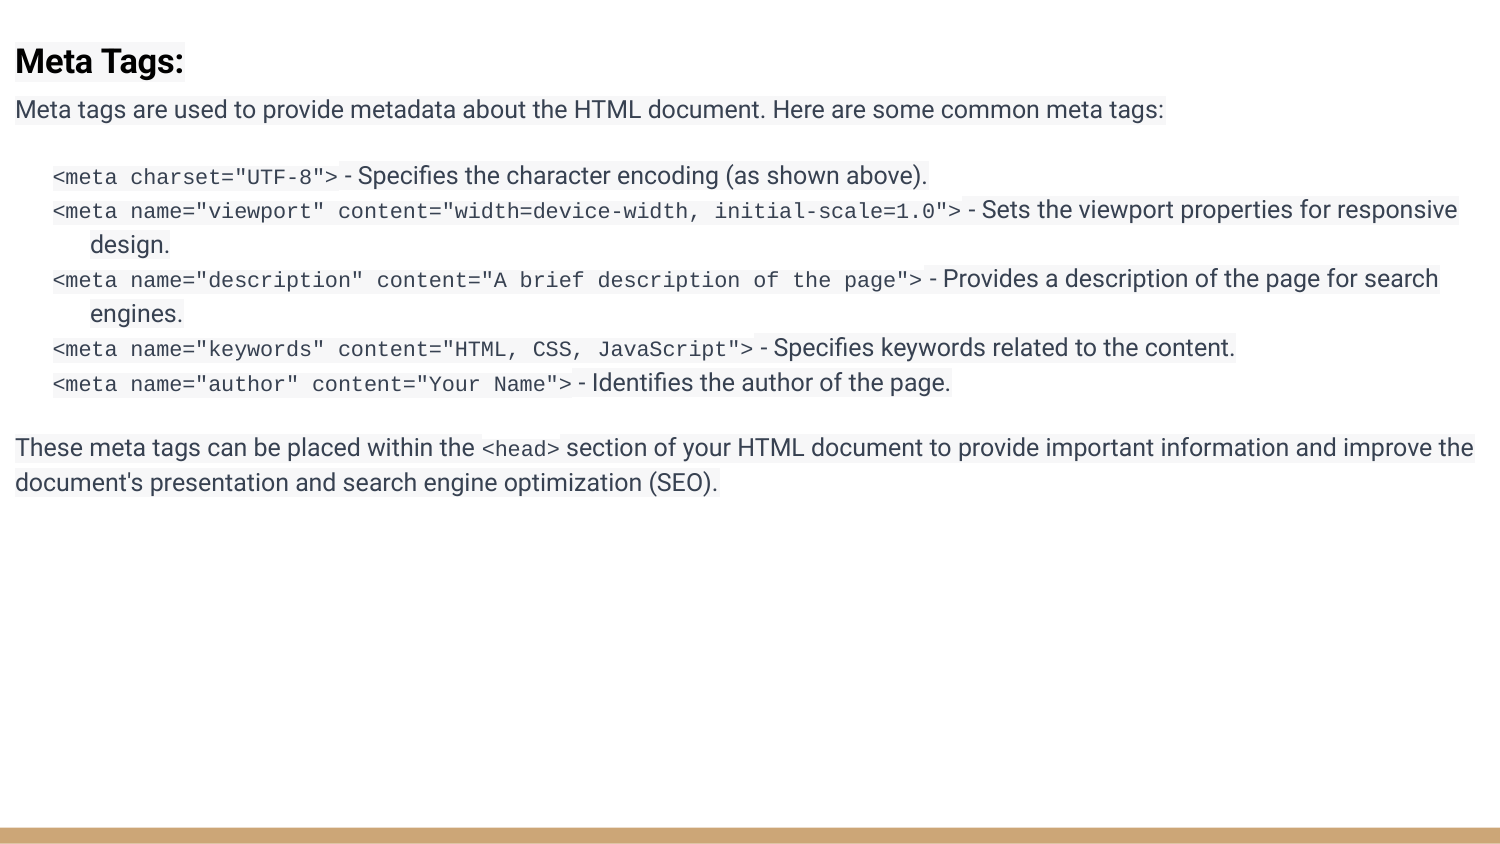

Meta Tags:
Meta tags are used to provide metadata about the HTML document. Here are some common meta tags:
<meta charset="UTF-8"> - Specifies the character encoding (as shown above).
<meta name="viewport" content="width=device-width, initial-scale=1.0"> - Sets the viewport properties for responsive design.
<meta name="description" content="A brief description of the page"> - Provides a description of the page for search engines.
<meta name="keywords" content="HTML, CSS, JavaScript"> - Specifies keywords related to the content.
<meta name="author" content="Your Name"> - Identifies the author of the page.
These meta tags can be placed within the <head> section of your HTML document to provide important information and improve the document's presentation and search engine optimization (SEO).